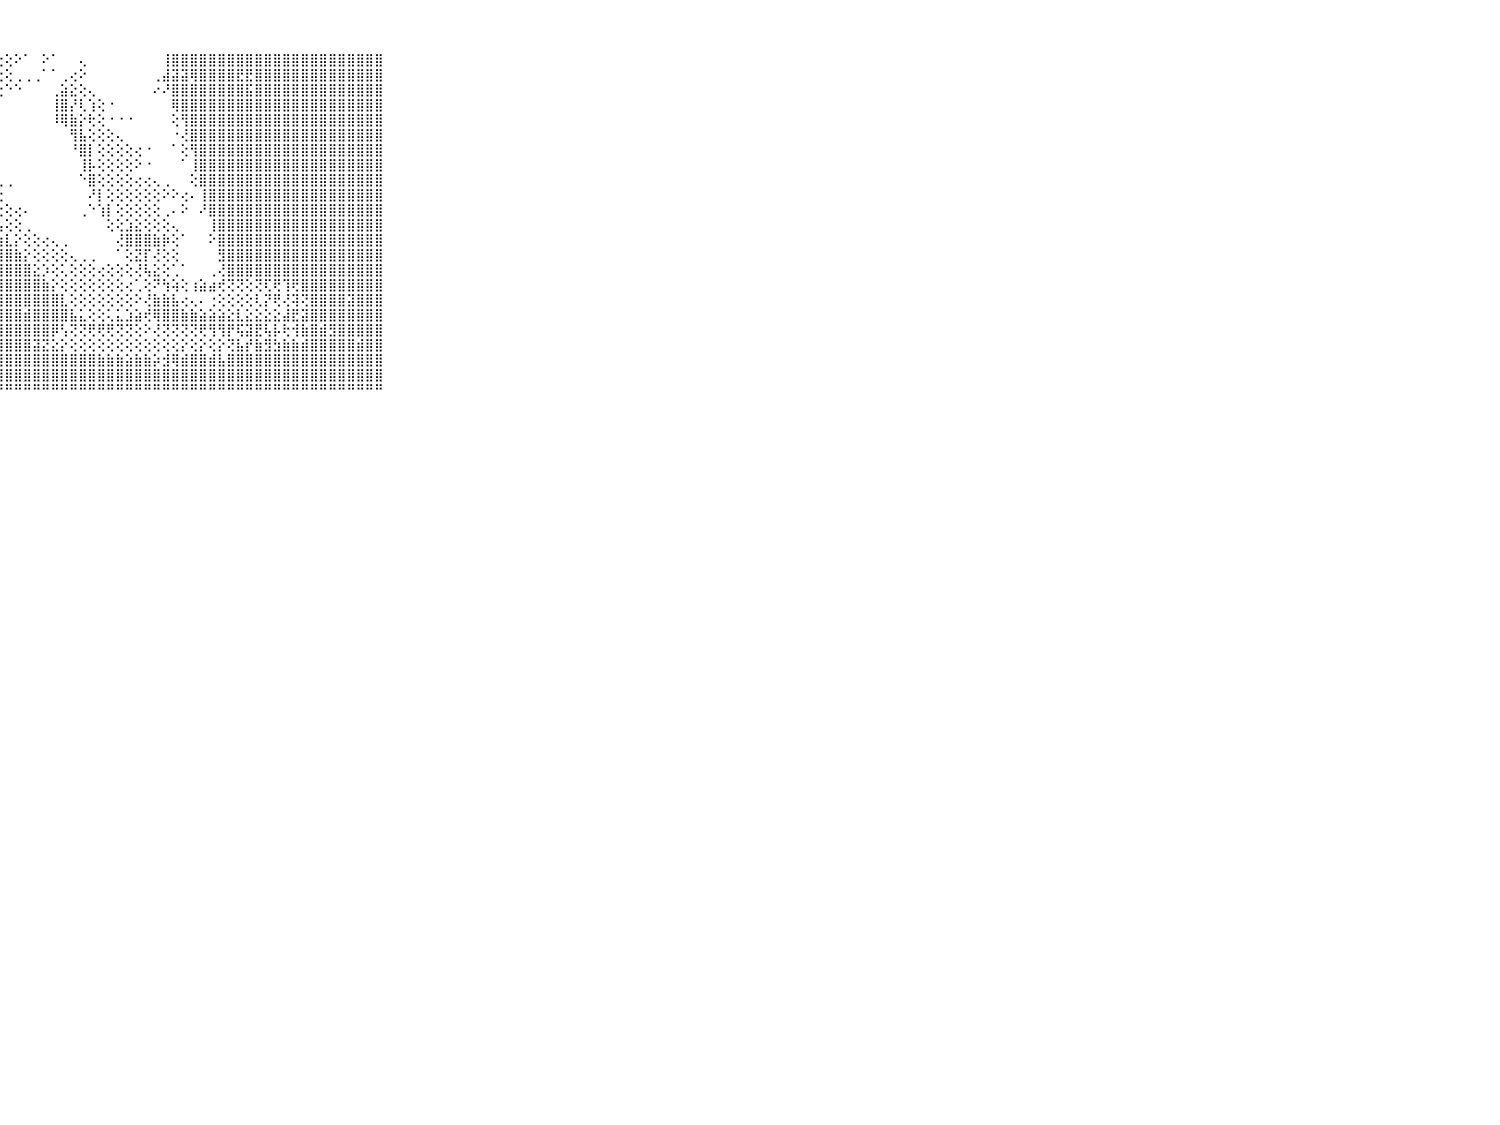

⠀⠀⠀⠀⠀⠀⠀⠀⠀⠀⠀⣿⣿⣽⣽⣽⣿⣿⣿⣿⣿⣿⣿⣿⢟⢗⢕⢕⢕⠕⠁⠀⠕⠁⠀⠀⢄⠀⠀⠀⠀⠀⠀⠀⠀⢸⣿⣿⣿⣿⣿⣿⣿⣿⣿⣿⣿⣿⣿⣿⣿⣿⣿⣿⣿⣿⣿⣿⣿⠀⠀⠀⠀⠀⠀⠀⠀⠀⠀⠀⠀
⠀⠀⠀⠀⠀⠀⠀⠀⠀⠀⠀⣿⣿⣿⣿⣿⣿⣿⣿⣿⣿⣿⣿⡗⣳⣧⢕⢕⢕⢀⢀⢀⠁⠁⢀⢔⠕⠀⠀⠀⠀⠀⠀⠀⢀⣼⣽⣽⢿⣿⣿⣿⣿⣟⣟⣿⣿⣿⣿⣿⣿⣿⣿⣿⣿⣿⣿⣿⣿⠀⠀⠀⠀⠀⠀⠀⠀⠀⠀⠀⠀
⠀⠀⠀⠀⠀⠀⠀⠀⠀⠀⠀⣿⣿⣿⣿⣿⣿⣿⣿⣿⣿⣿⣿⣷⣿⣷⢇⢕⠑⠑⠀⠀⠀⢀⣵⣕⢕⢄⠀⠀⠀⠀⠀⠀⠔⠜⣿⣿⣿⣿⣿⣿⣿⣿⣯⣿⣿⣿⣿⣿⣿⣿⣿⣿⣿⣿⣿⣿⣿⠀⠀⠀⠀⠀⠀⠀⠀⠀⠀⠀⠀
⠀⠀⠀⠀⠀⠀⠀⠀⠀⠀⠀⣿⣿⣿⣿⣿⣿⣿⣿⣿⣿⣿⣿⣿⣿⢟⠕⠁⠀⠀⠀⠀⠀⢸⣿⡜⢇⢱⢕⠐⠀⠀⠀⠀⠀⠀⢿⣿⣿⣿⣿⣿⣿⣿⣿⣿⣿⣿⣿⣿⣿⣿⣿⣿⣿⣿⣿⣿⣿⠀⠀⠀⠀⠀⠀⠀⠀⠀⠀⠀⠀
⠀⠀⠀⠀⠀⠀⠀⠀⠀⠀⠀⣿⣿⣿⣿⣿⣿⣿⣿⣿⣿⣿⣿⣿⢕⠕⠀⠀⠀⠀⠀⠀⠀⠸⢿⣷⡕⢗⢕⠐⠐⠐⠀⠀⠀⠀⢕⢻⣿⣿⣿⣿⣿⣿⣿⣿⣿⣿⣿⣿⣿⣿⣿⣿⣿⣿⣿⣿⣿⠀⠀⠀⠀⠀⠀⠀⠀⠀⠀⠀⠀
⠀⠀⠀⠀⠀⠀⠀⠀⠀⠀⠀⣿⣿⣿⣿⣿⣿⣿⣿⣿⣿⣿⣿⣿⢕⠀⠀⠀⠀⠀⠀⠀⠀⠀⠀⢻⣧⢕⢕⢕⢄⠀⠀⠀⠀⠀⠐⢜⣿⣿⣿⣿⣿⣿⣿⣿⣿⣿⣿⣿⣿⣿⣿⣿⣿⣿⣿⣿⣿⠀⠀⠀⠀⠀⠀⠀⠀⠀⠀⠀⠀
⠀⠀⠀⠀⠀⠀⠀⠀⠀⠀⠀⣿⣿⣿⣿⣿⣿⣿⣿⣿⣿⣿⣿⣿⢕⢕⠀⠀⠀⠀⠀⠀⠀⠀⠀⠘⣿⡇⢕⢕⢕⢕⢔⠐⠀⠀⠁⢕⢻⣿⣿⣿⣿⣿⣿⣿⣿⣿⣿⣿⣿⣿⣿⣿⣿⣿⣿⣿⣿⠀⠀⠀⠀⠀⠀⠀⠀⠀⠀⠀⠀
⠀⠀⠀⠀⠀⠀⠀⠀⠀⠀⠀⣿⣿⣿⣿⣿⣿⣿⣿⣿⣿⣿⣿⣿⣧⢕⢄⠀⠀⠀⠀⠀⠀⠀⠀⠀⢸⡧⢕⢕⢕⢕⠕⠐⠀⠀⠀⠁⢸⣿⣿⣿⣿⣿⣿⣿⣿⣿⣿⣿⣿⣿⣿⣿⣿⣿⣿⣿⣿⠀⠀⠀⠀⠀⠀⠀⠀⠀⠀⠀⠀
⠀⠀⠀⠀⠀⠀⠀⠀⠀⠀⠀⣿⣿⣿⣿⣿⣿⣿⣿⣿⣿⣿⣿⣿⣿⢕⢕⢄⢀⠀⠀⠀⠀⠀⠀⠀⠑⣿⢕⢕⢕⢕⢔⢔⢄⢀⠀⠀⢕⣿⣿⣿⣿⣿⣿⣿⣿⣿⣿⣿⣿⣿⣿⣿⣿⣿⣿⣿⣿⠀⠀⠀⠀⠀⠀⠀⠀⠀⠀⠀⠀
⠀⠀⠀⠀⠀⠀⠀⠀⠀⠀⠀⣿⣿⣿⣿⣿⣿⣿⣿⣿⣿⣿⣿⣿⣿⣧⡕⢕⠀⠀⠀⠀⠀⠀⠀⠀⠀⠜⡇⢕⢕⢕⢕⢕⢕⠕⠕⢔⠄⢸⣿⣿⣿⣿⣿⣿⣿⣿⣿⣿⣿⣿⣿⣿⣿⣿⣿⣿⣿⠀⠀⠀⠀⠀⠀⠀⠀⠀⠀⠀⠀
⠀⠀⠀⠀⠀⠀⠀⠀⠀⠀⠀⣿⣿⣿⣿⣿⣿⣿⣿⣿⣿⣿⣿⣿⣿⣿⢧⢕⢕⢔⠄⠀⠀⠀⠀⠀⢀⠑⢱⡇⢕⢕⢕⢕⢕⢀⠄⠕⠀⠜⣿⣿⣿⣿⣿⣿⣿⣿⣿⣿⣿⣿⣿⣿⣿⣿⣿⣿⣿⠀⠀⠀⠀⠀⠀⠀⠀⠀⠀⠀⠀
⠀⠀⠀⠀⠀⠀⠀⠀⠀⠀⠀⣿⣿⣿⣿⣿⣿⣿⣿⣿⣿⣿⣿⣿⣿⣿⣿⣧⢕⢕⢀⠀⠀⠀⠀⠀⠀⠀⠀⢕⢕⣱⣕⢕⢕⢕⢄⠀⠀⠀⢸⣿⣿⣿⣿⣿⣿⣿⣿⣿⣿⣿⣿⣿⣿⣿⣿⣿⣿⠀⠀⠀⠀⠀⠀⠀⠀⠀⠀⠀⠀
⠀⠀⠀⠀⠀⠀⠀⠀⠀⠀⠀⣿⣿⣿⣿⣿⣿⣿⣿⣿⣿⣿⣿⣿⣿⣿⣿⣷⣇⡕⢕⢕⢔⢄⢀⠀⠀⠀⠀⠀⢜⣿⣿⣿⣷⡷⢕⠁⠀⠀⠕⣿⣿⣿⣿⣿⣿⣿⣿⣿⣿⣿⣿⣿⣿⣿⣿⣿⣿⠀⠀⠀⠀⠀⠀⠀⠀⠀⠀⠀⠀
⠀⠀⠀⠀⠀⠀⠀⠀⠀⠀⠀⣿⣿⣿⣿⣿⣿⣿⣿⣿⣿⣿⣿⣿⣿⣿⣿⣿⣿⣷⡕⢕⢕⢕⢕⢄⢀⢀⠀⠀⠁⢕⣝⡏⢜⢕⢕⠀⠀⠀⠀⣻⣿⣿⣿⣿⣿⣿⣿⣿⣿⣿⣿⣿⣿⣿⣿⣿⣿⠀⠀⠀⠀⠀⠀⠀⠀⠀⠀⠀⠀
⠀⠀⠀⠀⠀⠀⠀⠀⠀⠀⠀⣿⣿⣿⣿⣿⣿⣿⣿⣿⣿⣿⣿⣿⣿⣿⣿⣿⣿⣿⣿⣕⡱⢕⢅⢕⢕⢕⢔⢕⢕⢕⢜⢧⣕⢕⢁⠁⠀⠀⢀⢜⣿⣿⣿⣿⣿⣿⣿⣿⣿⣿⣿⣿⣿⣿⣿⣿⣿⠀⠀⠀⠀⠀⠀⠀⠀⠀⠀⠀⠀
⠀⠀⠀⠀⠀⠀⠀⠀⠀⠀⠀⣿⣿⣿⣿⣿⣿⣿⣿⣿⣿⣿⣿⣿⣿⣿⣿⣿⣿⣿⣿⣿⣷⡕⢕⢕⢕⢕⢕⢕⢕⢔⢁⢕⠝⢳⢵⢕⢰⣵⣴⢞⢝⢝⢕⢝⢏⢟⢹⢟⣿⣿⣿⣿⣿⣿⣿⣿⣿⠀⠀⠀⠀⠀⠀⠀⠀⠀⠀⠀⠀
⠀⠀⠀⠀⠀⠀⠀⠀⠀⠀⠀⣿⣿⣿⣿⣿⣿⣿⣿⣿⣿⣿⣿⣿⣿⣿⣿⣿⣿⣿⣿⣿⣿⣿⣇⢕⢕⢕⢕⢕⢕⢕⠕⢜⣷⣷⣧⢔⢄⠄⢐⢕⢕⢕⢕⢇⡝⢟⢜⢽⢝⣿⣿⣿⣿⣽⣿⣿⣿⠀⠀⠀⠀⠀⠀⠀⠀⠀⠀⠀⠀
⠀⠀⠀⠀⠀⠀⠀⠀⠀⠀⠀⣿⣿⣿⣿⣿⣿⣿⣿⣿⣿⣿⣿⣿⣿⣿⣿⣿⣿⣿⣾⣿⣿⣿⣿⣧⣅⢕⢕⢅⣅⣱⣵⢞⢿⣿⣿⣷⣷⣵⣵⣵⣕⣇⣕⣕⣕⣕⣼⣟⣽⣿⣿⣿⣿⣿⣿⣿⣿⠀⠀⠀⠀⠀⠀⠀⠀⠀⠀⠀⠀
⠀⠀⠀⠀⠀⠀⠀⠀⠀⠀⠀⣿⣿⣿⣿⣿⣿⣿⣿⣿⣿⣿⣿⣿⣿⣿⣿⣿⣿⣿⣿⣿⣿⡿⢣⢝⢝⢟⢟⢟⢝⢝⢕⠕⢜⢝⢝⢝⢝⢟⢻⢻⡟⢯⣽⣟⢧⡧⢗⢺⣷⣿⣾⣻⣿⣿⣿⣿⣿⠀⠀⠀⠀⠀⠀⠀⠀⠀⠀⠀⠀
⠀⠀⠀⠀⠀⠀⠀⠀⠀⠀⠀⣿⣿⣿⣿⣿⣿⣿⣿⣿⣿⣿⣿⣿⣿⣿⣿⣿⣿⣿⣿⣽⣝⣕⡕⢕⢕⢕⢕⢕⢕⢕⢕⢕⢕⢕⢕⡕⢕⡕⢕⡕⢝⣧⡞⣷⣻⣳⣷⣷⣾⣿⣿⣿⣿⣿⣾⣿⣿⠀⠀⠀⠀⠀⠀⠀⠀⠀⠀⠀⠀
⠀⠀⠀⠀⠀⠀⠀⠀⠀⠀⠀⣿⣿⣿⣿⣿⣿⣿⣿⣿⣿⣿⣿⣿⣿⣿⣿⣿⣿⣿⣿⣿⣿⣿⣿⣿⣿⣿⣷⣷⣷⣵⣷⣷⡵⣺⢿⣾⣿⣿⣾⣧⣿⣿⣿⣿⣿⣿⣿⣿⣿⣿⣿⣿⣿⣿⣿⣿⣿⠀⠀⠀⠀⠀⠀⠀⠀⠀⠀⠀⠀
⠀⠀⠀⠀⠀⠀⠀⠀⠀⠀⠀⣿⣿⣿⣿⣿⣿⣿⣿⣿⣿⣿⣿⣿⣿⣿⣿⣿⣿⣿⣿⣿⣿⣿⣿⣿⣿⣿⣿⣿⣿⣿⣿⣿⣿⣿⣿⣿⣿⣿⣿⣿⣿⣿⣿⣿⣿⣿⣿⣿⣿⣿⣿⣿⣿⣿⣿⣿⣿⠀⠀⠀⠀⠀⠀⠀⠀⠀⠀⠀⠀
⠀⠀⠀⠀⠀⠀⠀⠀⠀⠀⠀⠛⠛⠛⠛⠛⠛⠛⠛⠛⠛⠛⠛⠛⠛⠛⠛⠛⠛⠛⠛⠛⠛⠛⠛⠛⠛⠛⠛⠛⠛⠛⠛⠛⠛⠛⠛⠛⠛⠛⠛⠛⠛⠛⠛⠛⠛⠛⠛⠛⠛⠛⠛⠛⠛⠛⠛⠛⠛⠀⠀⠀⠀⠀⠀⠀⠀⠀⠀⠀⠀